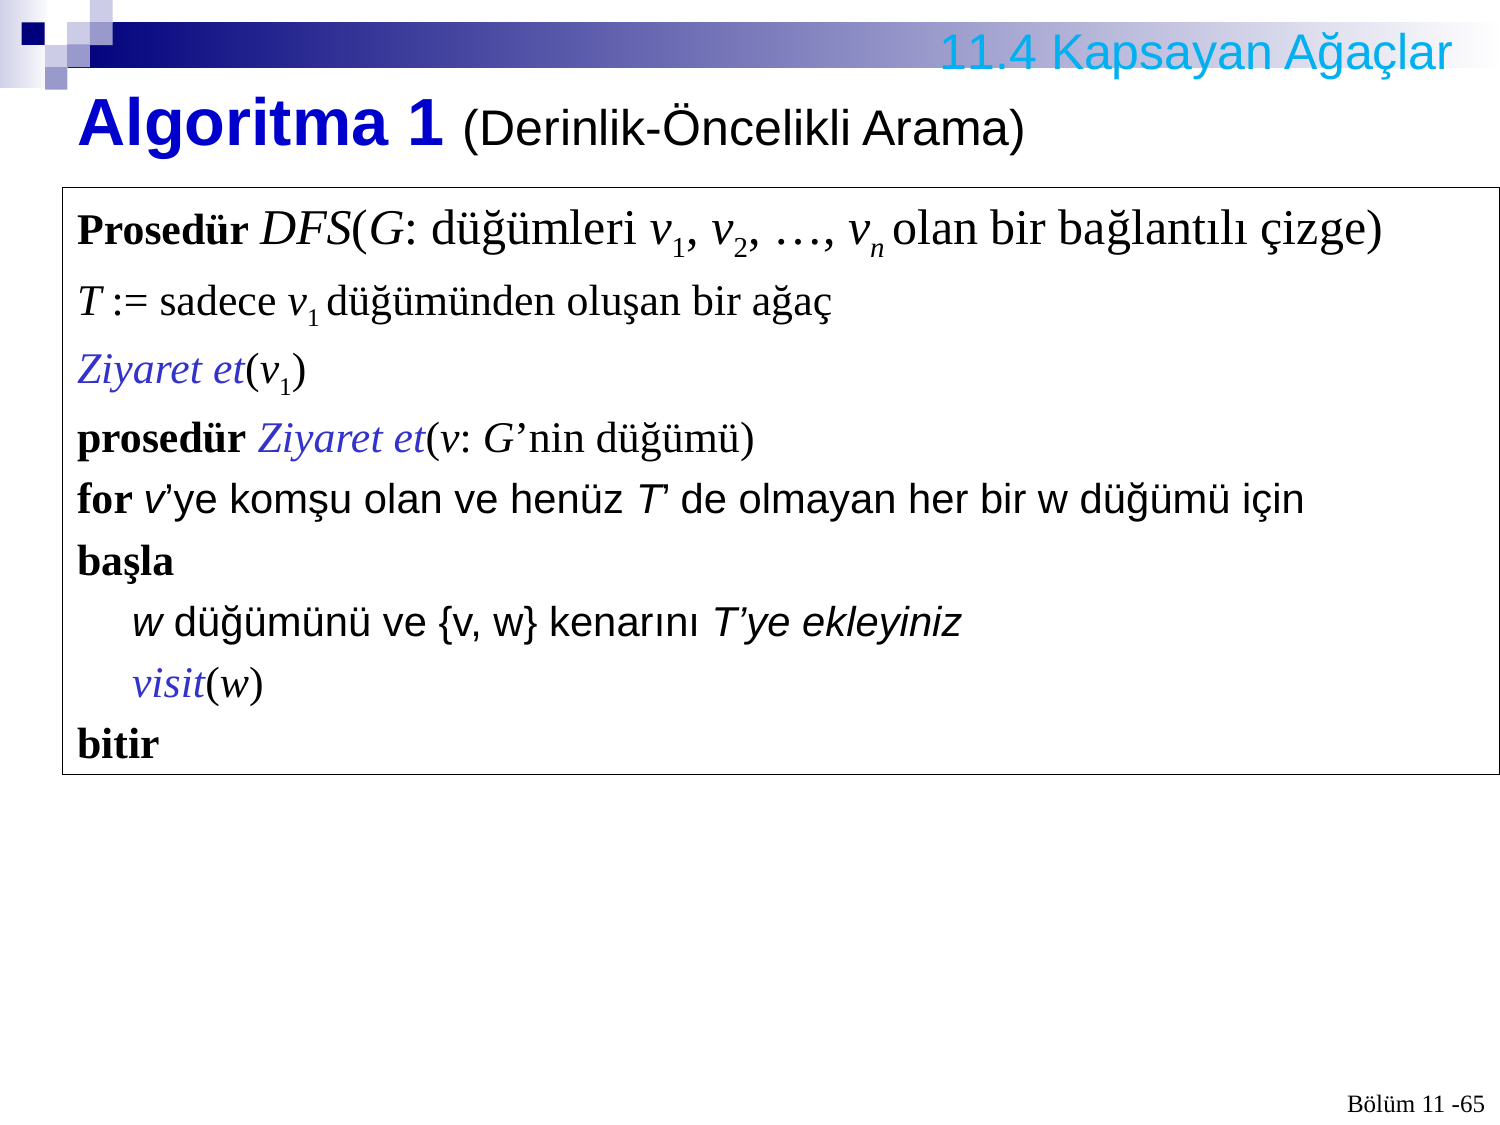

11.4 Kapsayan Ağaçlar
# Algoritma 1 (Derinlik-Öncelikli Arama)
Prosedür DFS(G: düğümleri v1, v2, …, vn olan bir bağlantılı çizge)
T := sadece v1 düğümünden oluşan bir ağaç
Ziyaret et(v1)
prosedür Ziyaret et(v: G’nin düğümü)
for v’ye komşu olan ve henüz T’ de olmayan her bir w düğümü için
başla
     w düğümünü ve {v, w} kenarını T’ye ekleyiniz
     visit(w)
bitir
Bölüm 11 -65